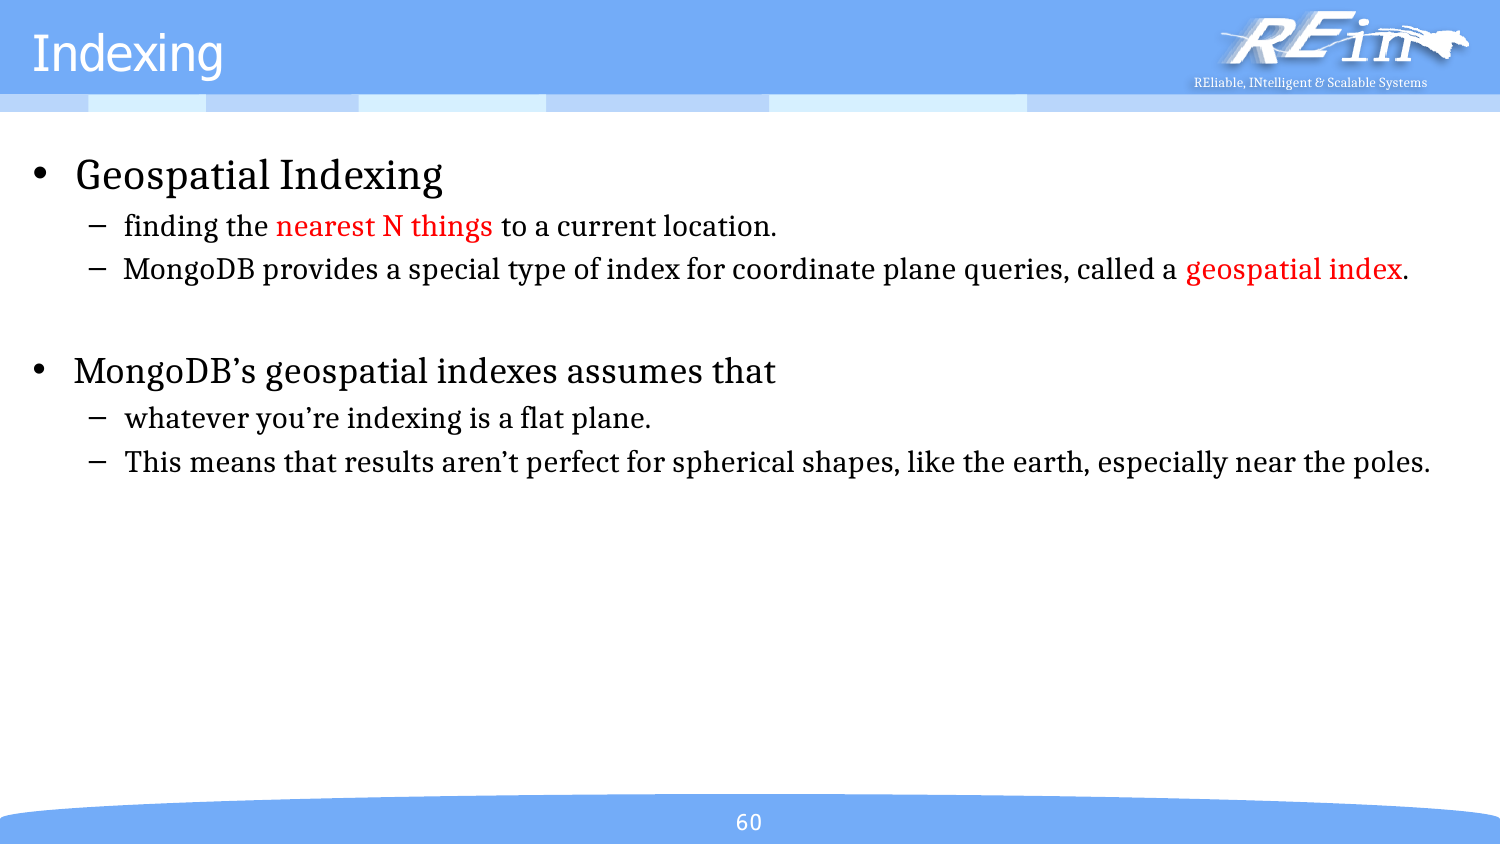

# Indexing
Geospatial Indexing
finding the nearest N things to a current location.
MongoDB provides a special type of index for coordinate plane queries, called a geospatial index.

MongoDB’s geospatial indexes assumes that
whatever you’re indexing is a flat plane.
This means that results aren’t perfect for spherical shapes, like the earth, especially near the poles.
60